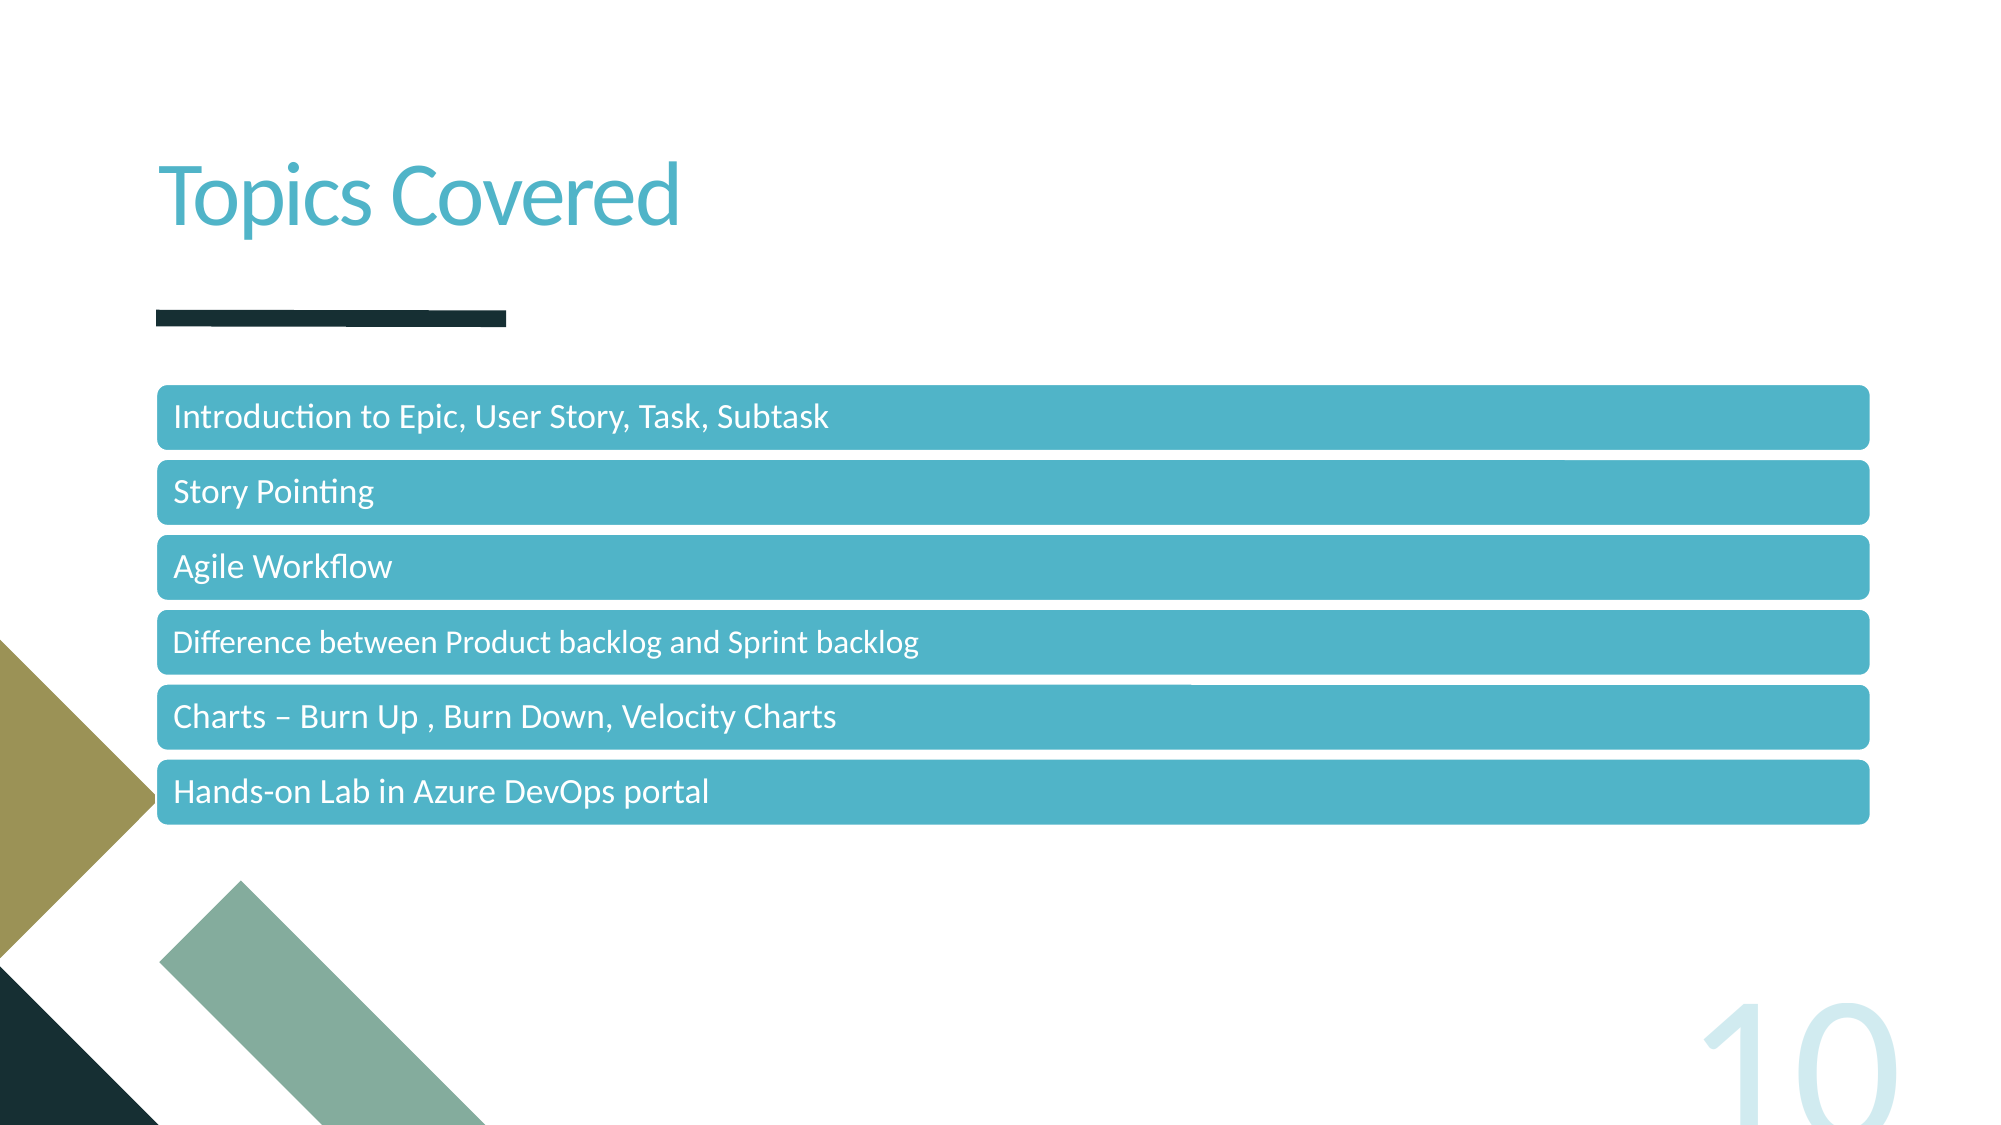

# Topics Covered
Introduction to Epic, User Story, Task, Subtask
Story Pointing
Agile Workflow
Difference between Product backlog and Sprint backlog
Charts – Burn Up , Burn Down, Velocity Charts
Hands-on Lab in Azure DevOps portal
10